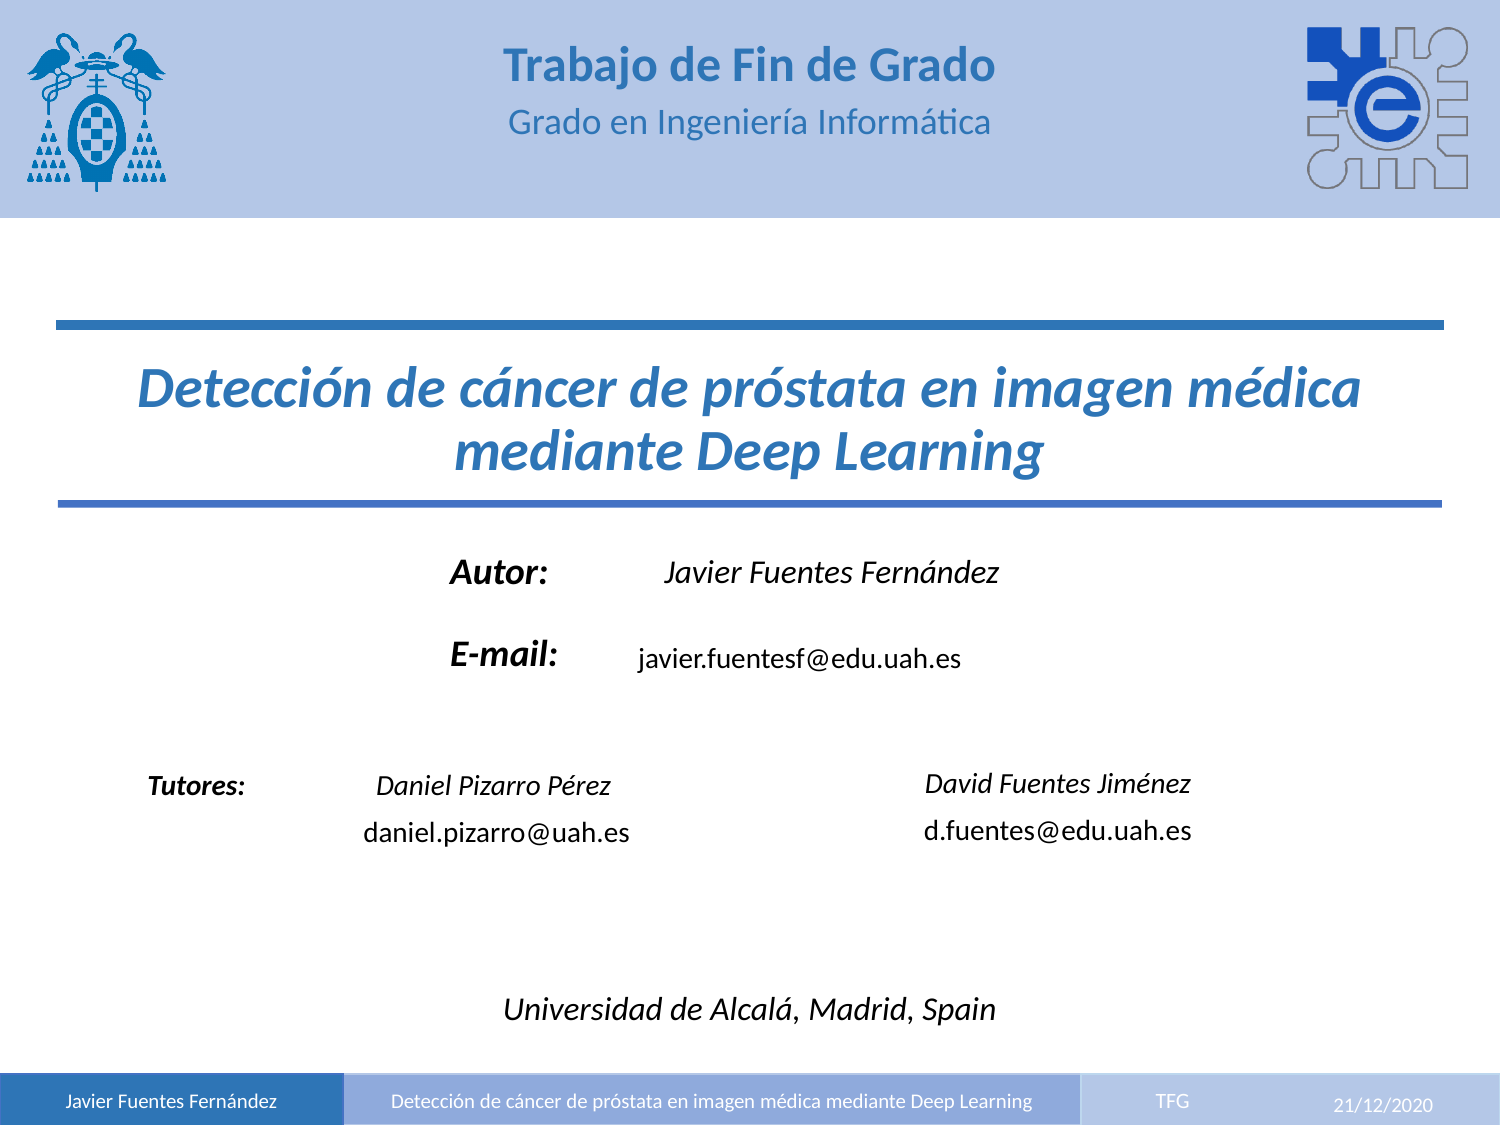

Trabajo de Fin de Grado
Grado en Ingeniería Informática
Detección de cáncer de próstata en imagen médica mediante Deep Learning

Autor:
Javier Fuentes Fernández
E-mail:
javier.fuentesf@edu.uah.es
David Fuentes Jiménez
d.fuentes@edu.uah.es
Tutores:
Daniel Pizarro Pérez
 daniel.pizarro@uah.es

Universidad de Alcalá, Madrid, Spain
21/12/2020